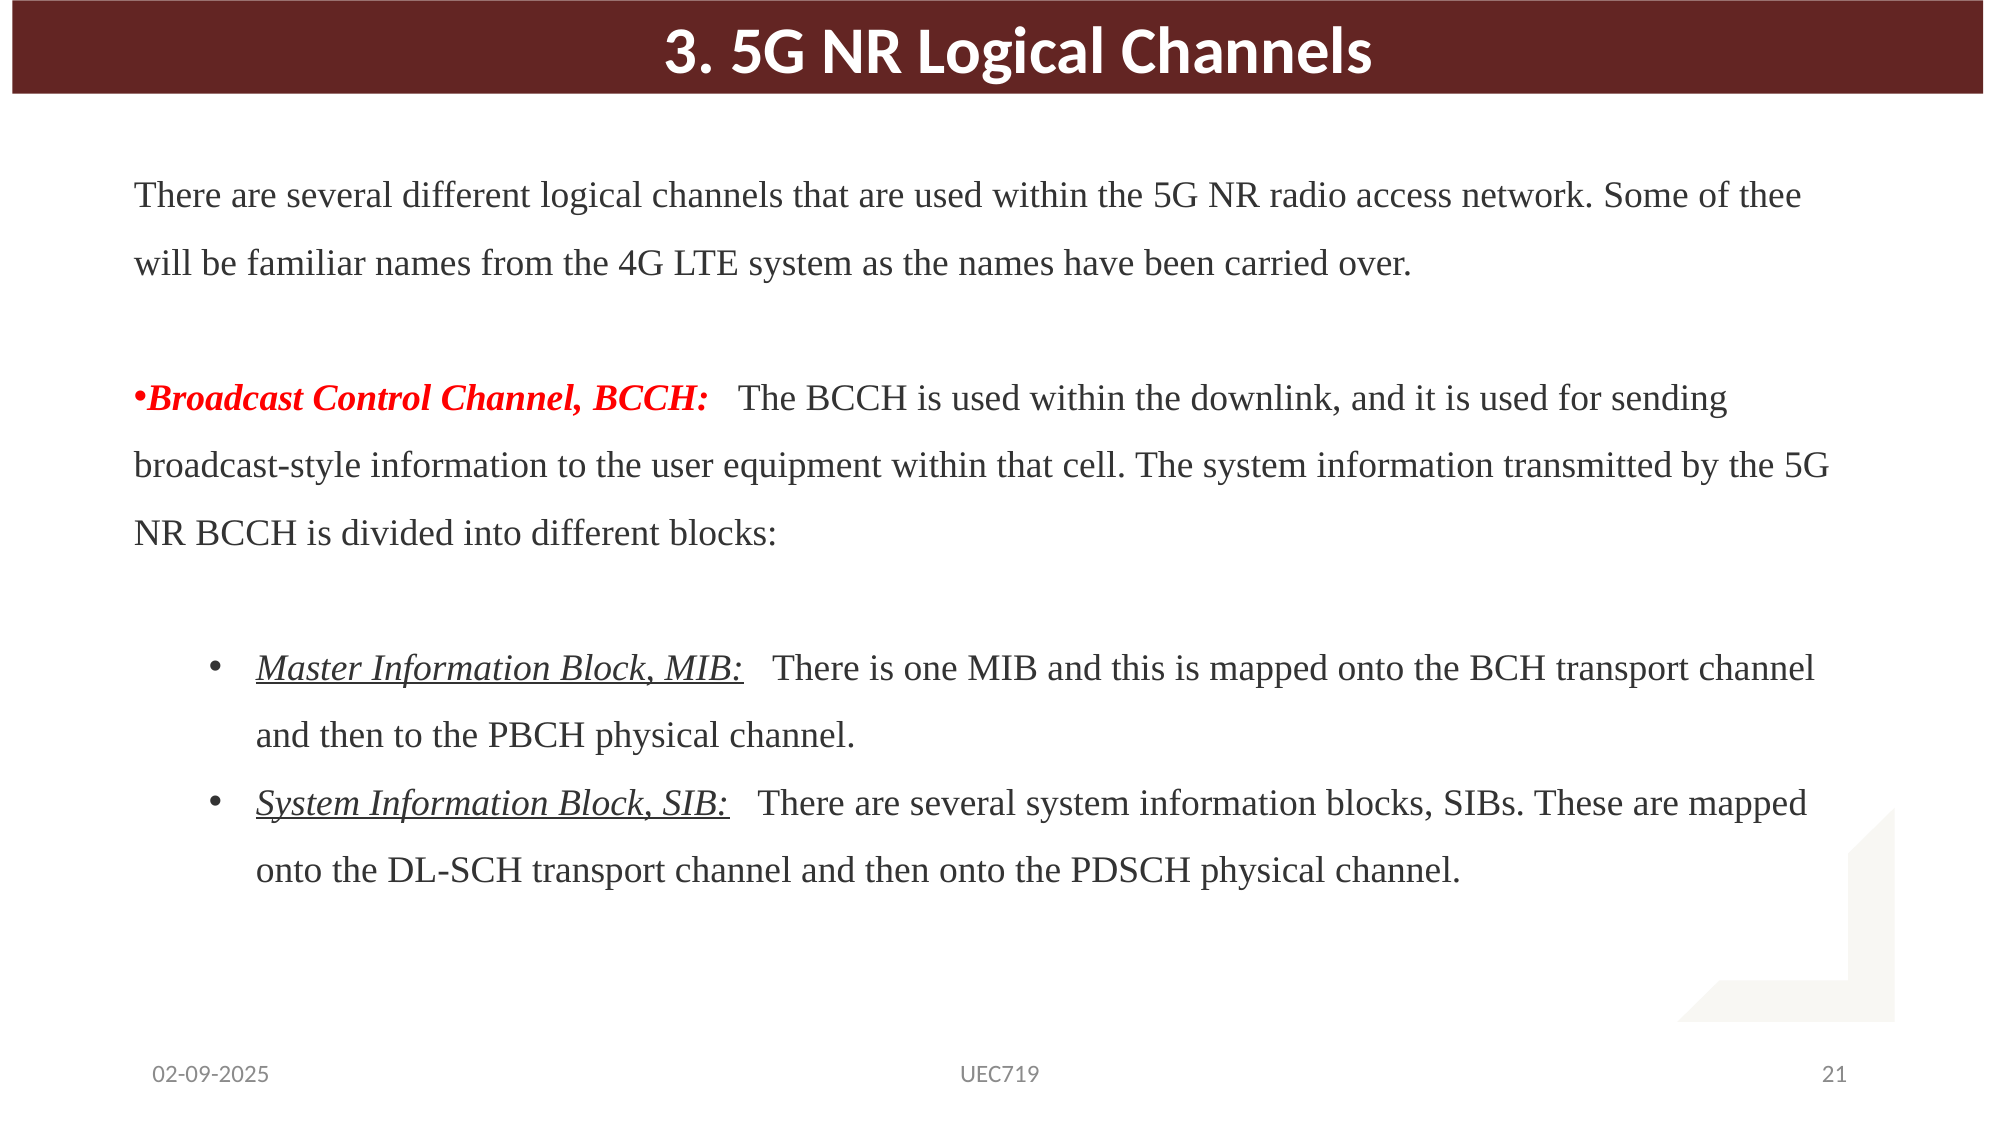

3. 5G NR Logical Channels

There are several different logical channels that are used within the 5G NR radio access network. Some of thee will be familiar names from the 4G LTE system as the names have been carried over.

Broadcast Control Channel, BCCH:   The BCCH is used within the downlink, and it is used for sending broadcast-style information to the user equipment within that cell. The system information transmitted by the 5G NR BCCH is divided into different blocks:
Master Information Block, MIB:   There is one MIB and this is mapped onto the BCH transport channel and then to the PBCH physical channel.
System Information Block, SIB:   There are several system information blocks, SIBs. These are mapped onto the DL-SCH transport channel and then onto the PDSCH physical channel.
02-09-2025
UEC719
21